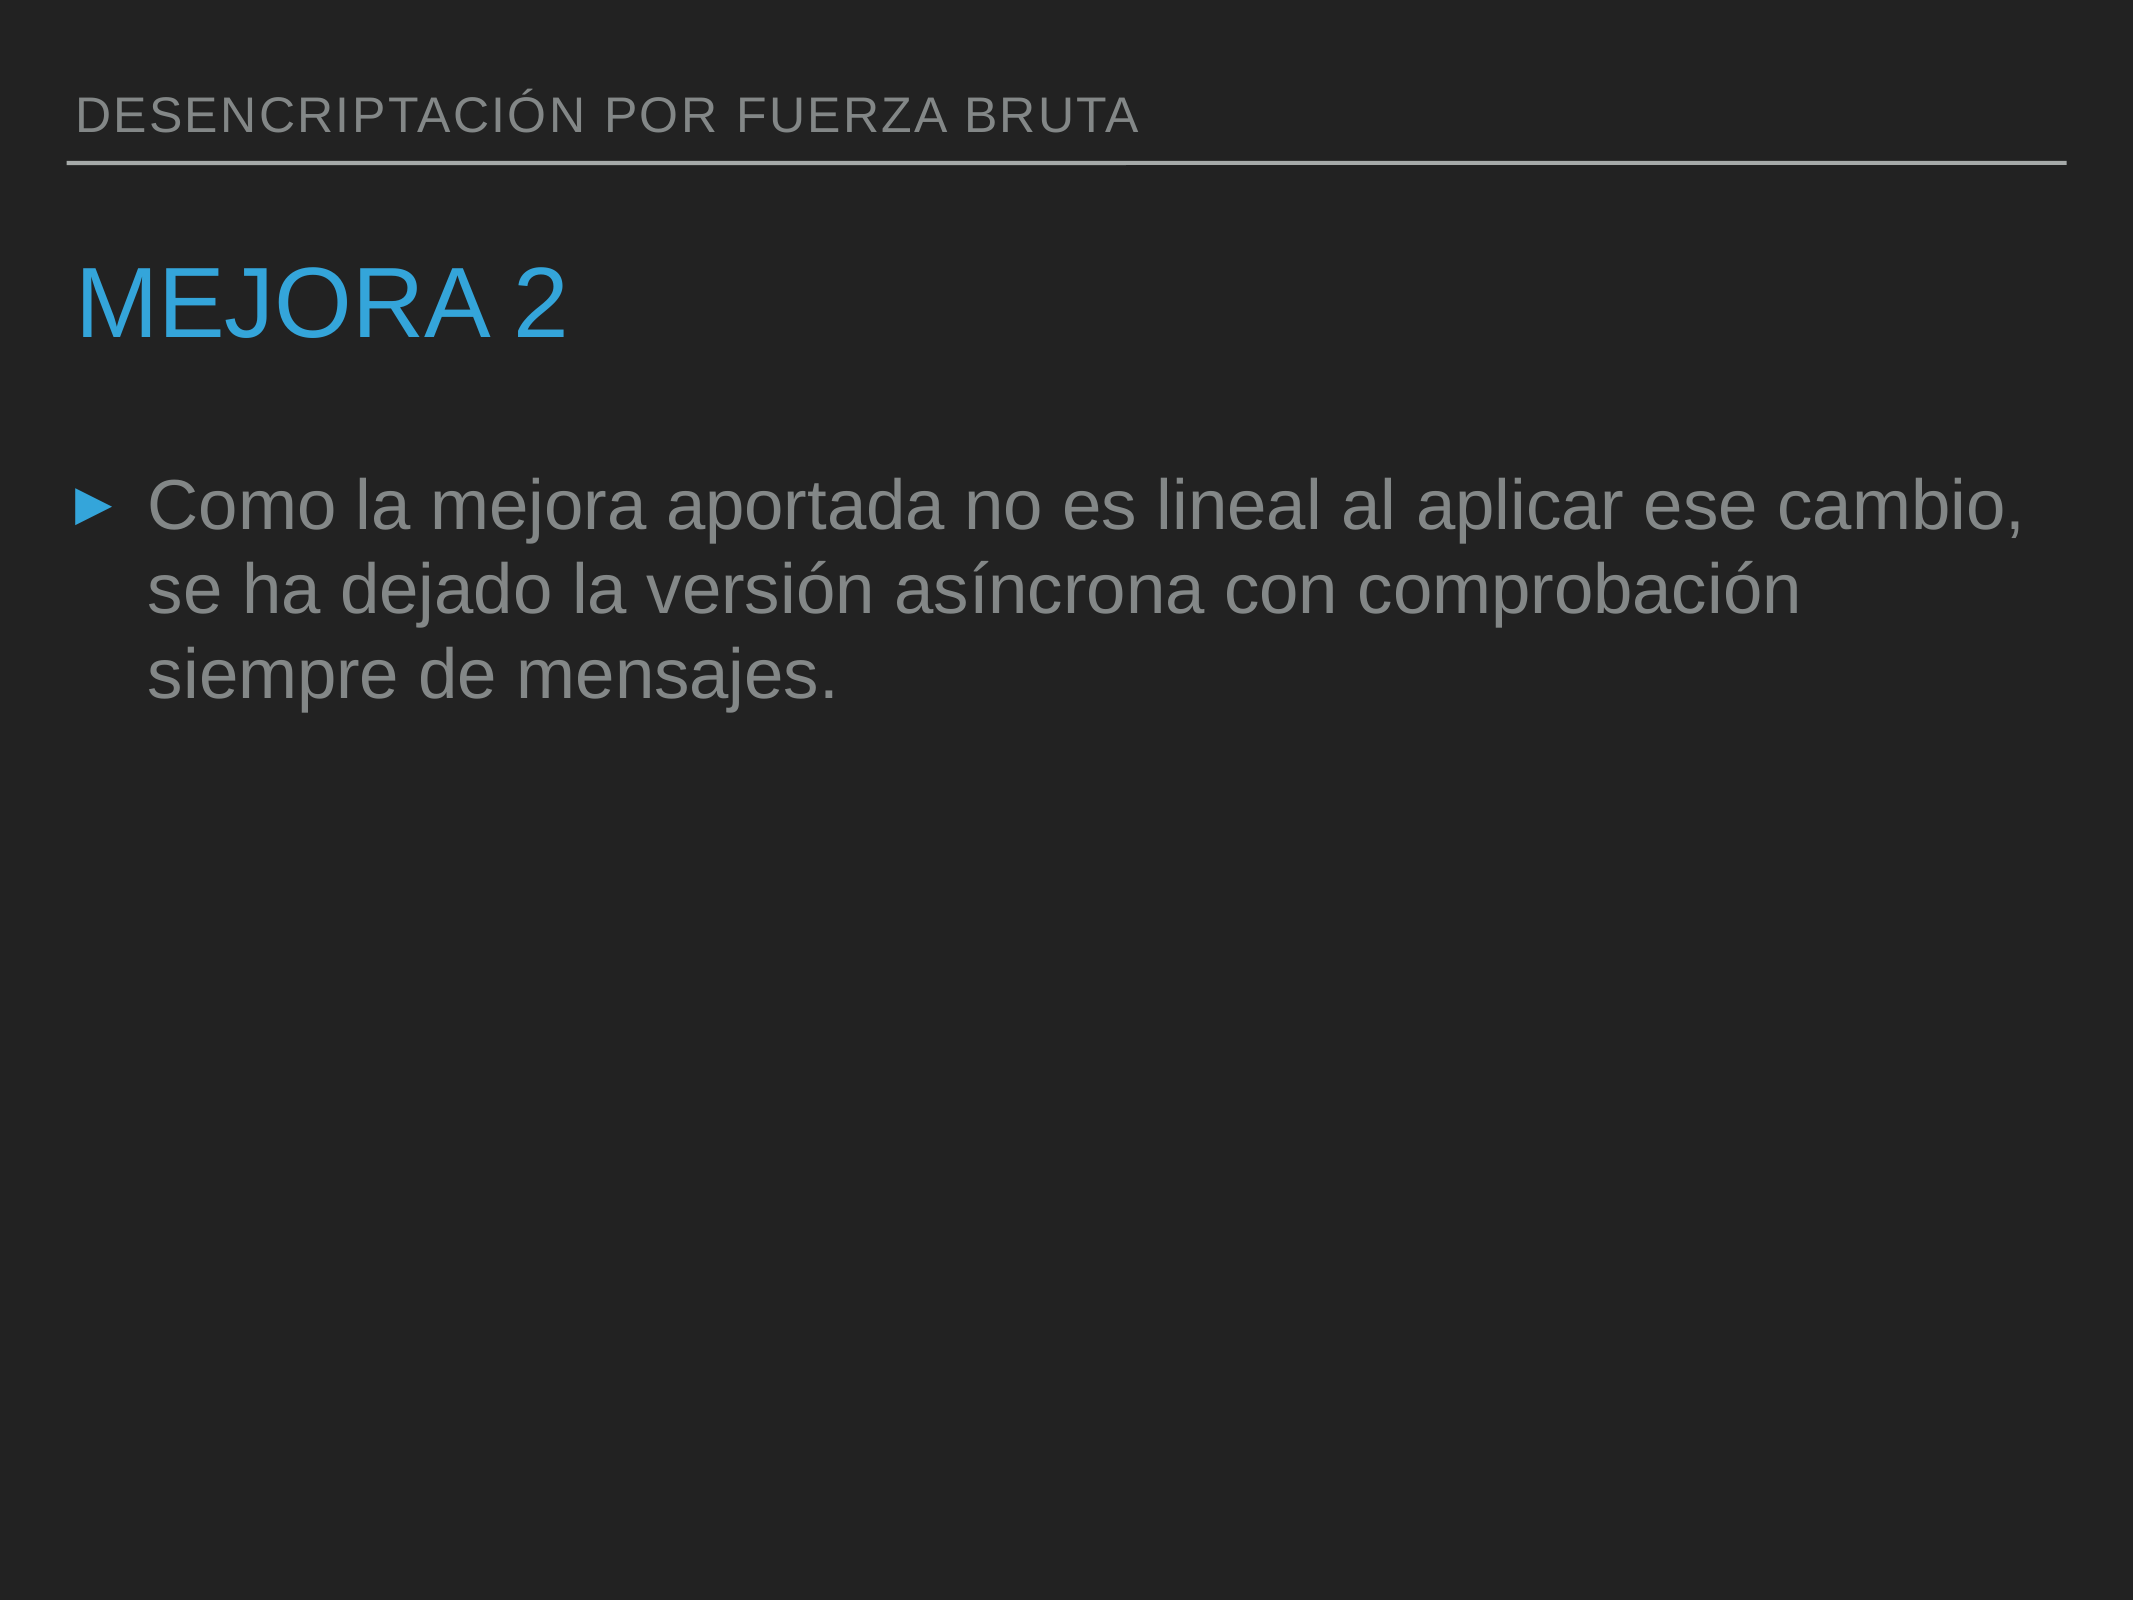

Desencriptación por fuerza bruta
# MEJORA 2
Como la mejora aportada no es lineal al aplicar ese cambio, se ha dejado la versión asíncrona con comprobación siempre de mensajes.